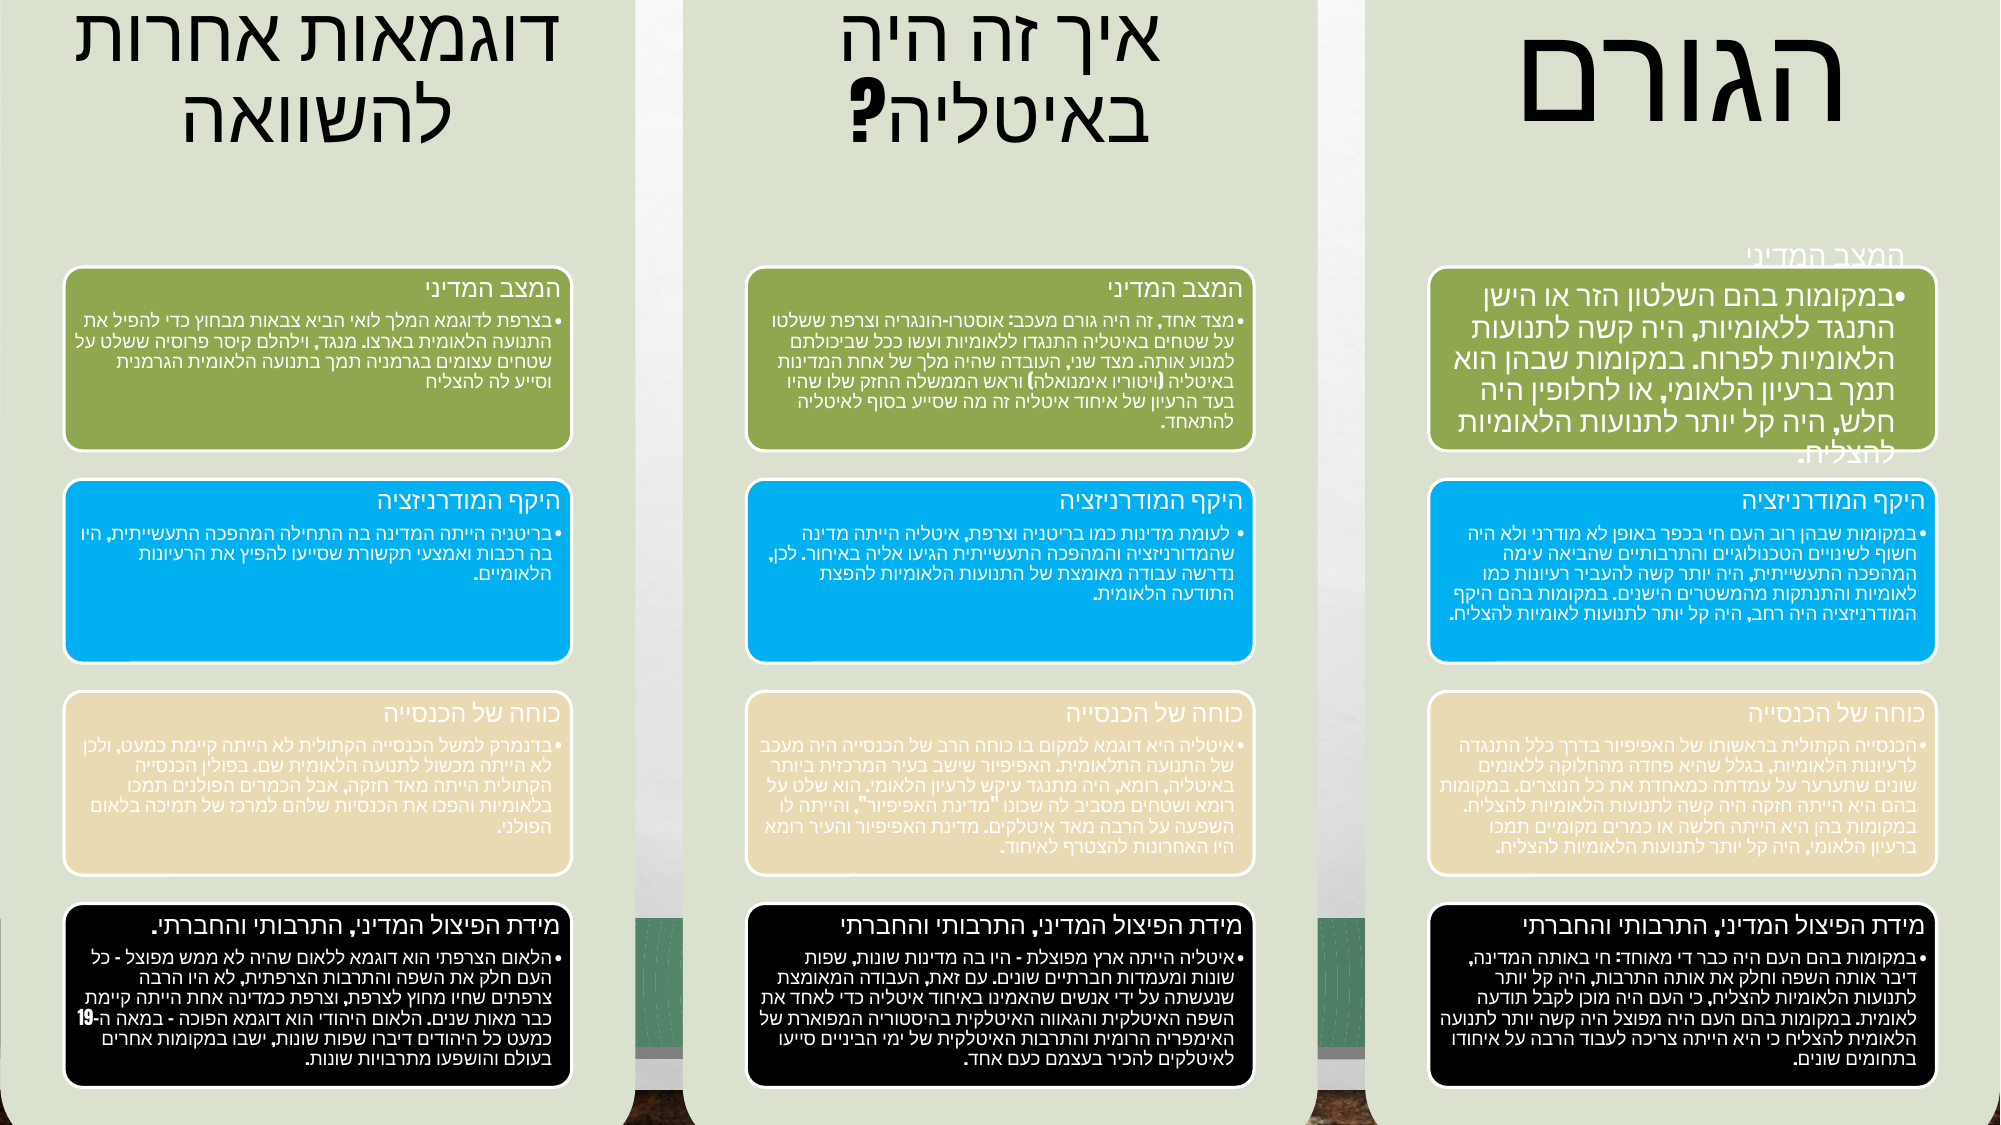

דוגמאות אחרות להשוואה

איך זה היה באיטליה?

הגורם
המצב המדיני
במקומות בהם השלטון הזר או הישן התנגד ללאומיות, היה קשה לתנועות הלאומיות לפרוח. במקומות שבהן הוא תמך ברעיון הלאומי, או לחלופין היה חלש, היה קל יותר לתנועות הלאומיות להצליח.

המצב המדיני
בצרפת לדוגמא המלך לואי הביא צבאות מבחוץ כדי להפיל את התנועה הלאומית בארצו. מנגד, וילהלם קיסר פרוסיה ששלט על שטחים עצומים בגרמניה תמך בתנועה הלאומית הגרמנית וסייע לה להצליח
המצב המדיני
מצד אחד, זה היה גורם מעכב: אוסטרו-הונגריה וצרפת ששלטו על שטחים באיטליה התנגדו ללאומיות ועשו ככל שביכולתם למנוע אותה. מצד שני, העובדה שהיה מלך של אחת המדינות באיטליה (ויטוריו אימנואלה) וראש הממשלה החזק שלו שהיו בעד הרעיון של איחוד איטליה זה מה שסייע בסוף לאיטליה להתאחד.

היקף המודרניזציה
בריטניה הייתה המדינה בה התחילה המהפכה התעשייתית, היו בה רכבות ואמצעי תקשורת שסייעו להפיץ את הרעיונות הלאומיים.
היקף המודרניזציה
 לעומת מדינות כמו בריטניה וצרפת, איטליה הייתה מדינה שהמדורניזציה והמהפכה התעשייתית הגיעו אליה באיחור. לכן, נדרשה עבודה מאומצת של התנועות הלאומיות להפצת התודעה הלאומית.
היקף המודרניזציה
במקומות שבהן רוב העם חי בכפר באופן לא מודרני ולא היה חשוף לשינויים הטכנולוגיים והתרבותיים שהביאה עימה המהפכה התעשייתית, היה יותר קשה להעביר רעיונות כמו לאומיות והתנתקות מהמשטרים הישנים. במקומות בהם היקף המודרניזציה היה רחב, היה קל יותר לתנועות לאומיות להצליח.

כוחה של הכנסייה
בדנמרק למשל הכנסייה הקתולית לא הייתה קיימת כמעט, ולכן לא הייתה מכשול לתנועה הלאומית שם. בפולין הכנסייה הקתולית הייתה מאד חזקה, אבל הכמרים הפולנים תמכו בלאומיות והפכו את הכנסיות שלהם למרכז של תמיכה בלאום הפולני.
כוחה של הכנסייה
איטליה היא דוגמא למקום בו כוחה הרב של הכנסייה היה מעכב של התנועה התלאומית. האפיפיור שישב בעיר המרכזית ביותר באיטליה, רומא, היה מתנגד עיקש לרעיון הלאומי. הוא שלט על רומא ושטחים מסביב לה שכונו "מדינת האפיפיור", והייתה לו השפעה על הרבה מאד איטלקים. מדינת האפיפיור והעיר רומא היו האחרונות להצטרף לאיחוד.
כוחה של הכנסייה
הכנסייה הקתולית בראשותו של האפיפיור בדרך כלל התנגדה לרעיונות הלאומיות, בגלל שהיא פחדה מהחלוקה ללאומים שונים שתערער על עמדתה כמאחדת את כל הנוצרים. במקומות בהם היא הייתה חזקה היה קשה לתנועות הלאומיות להצליח. במקומות בהן היא הייתה חלשה או כמרים מקומיים תמכו ברעיון הלאומי, היה קל יותר לתנועות הלאומיות להצליח.

מידת הפיצול המדיני, התרבותי והחברתי.
הלאום הצרפתי הוא דוגמא ללאום שהיה לא ממש מפוצל – כל העם חלק את השפה והתרבות הצרפתית, לא היו הרבה צרפתים שחיו מחוץ לצרפת, וצרפת כמדינה אחת הייתה קיימת כבר מאות שנים. הלאום היהודי הוא דוגמא הפוכה – במאה ה-19 כמעט כל היהודים דיברו שפות שונות, ישבו במקומות אחרים בעולם והושפעו מתרבויות שונות.
מידת הפיצול המדיני, התרבותי והחברתי
איטליה הייתה ארץ מפוצלת – היו בה מדינות שונות, שפות שונות ומעמדות חברתיים שונים. עם זאת, העבודה המאומצת שנעשתה על ידי אנשים שהאמינו באיחוד איטליה כדי לאחד את השפה האיטלקית והגאווה האיטלקית בהיסטוריה המפוארת של האימפריה הרומית והתרבות האיטלקית של ימי הביניים סייעו לאיטלקים להכיר בעצמם כעם אחד.
מידת הפיצול המדיני, התרבותי והחברתי
במקומות בהם העם היה כבר די מאוחד: חי באותה המדינה, דיבר אותה השפה וחלק את אותה התרבות, היה קל יותר לתנועות הלאומיות להצליח, כי העם היה מוכן לקבל תודעה לאומית. במקומות בהם העם היה מפוצל היה קשה יותר לתנועה הלאומית להצליח כי היא הייתה צריכה לעבוד הרבה על איחודו בתחומים שונים.